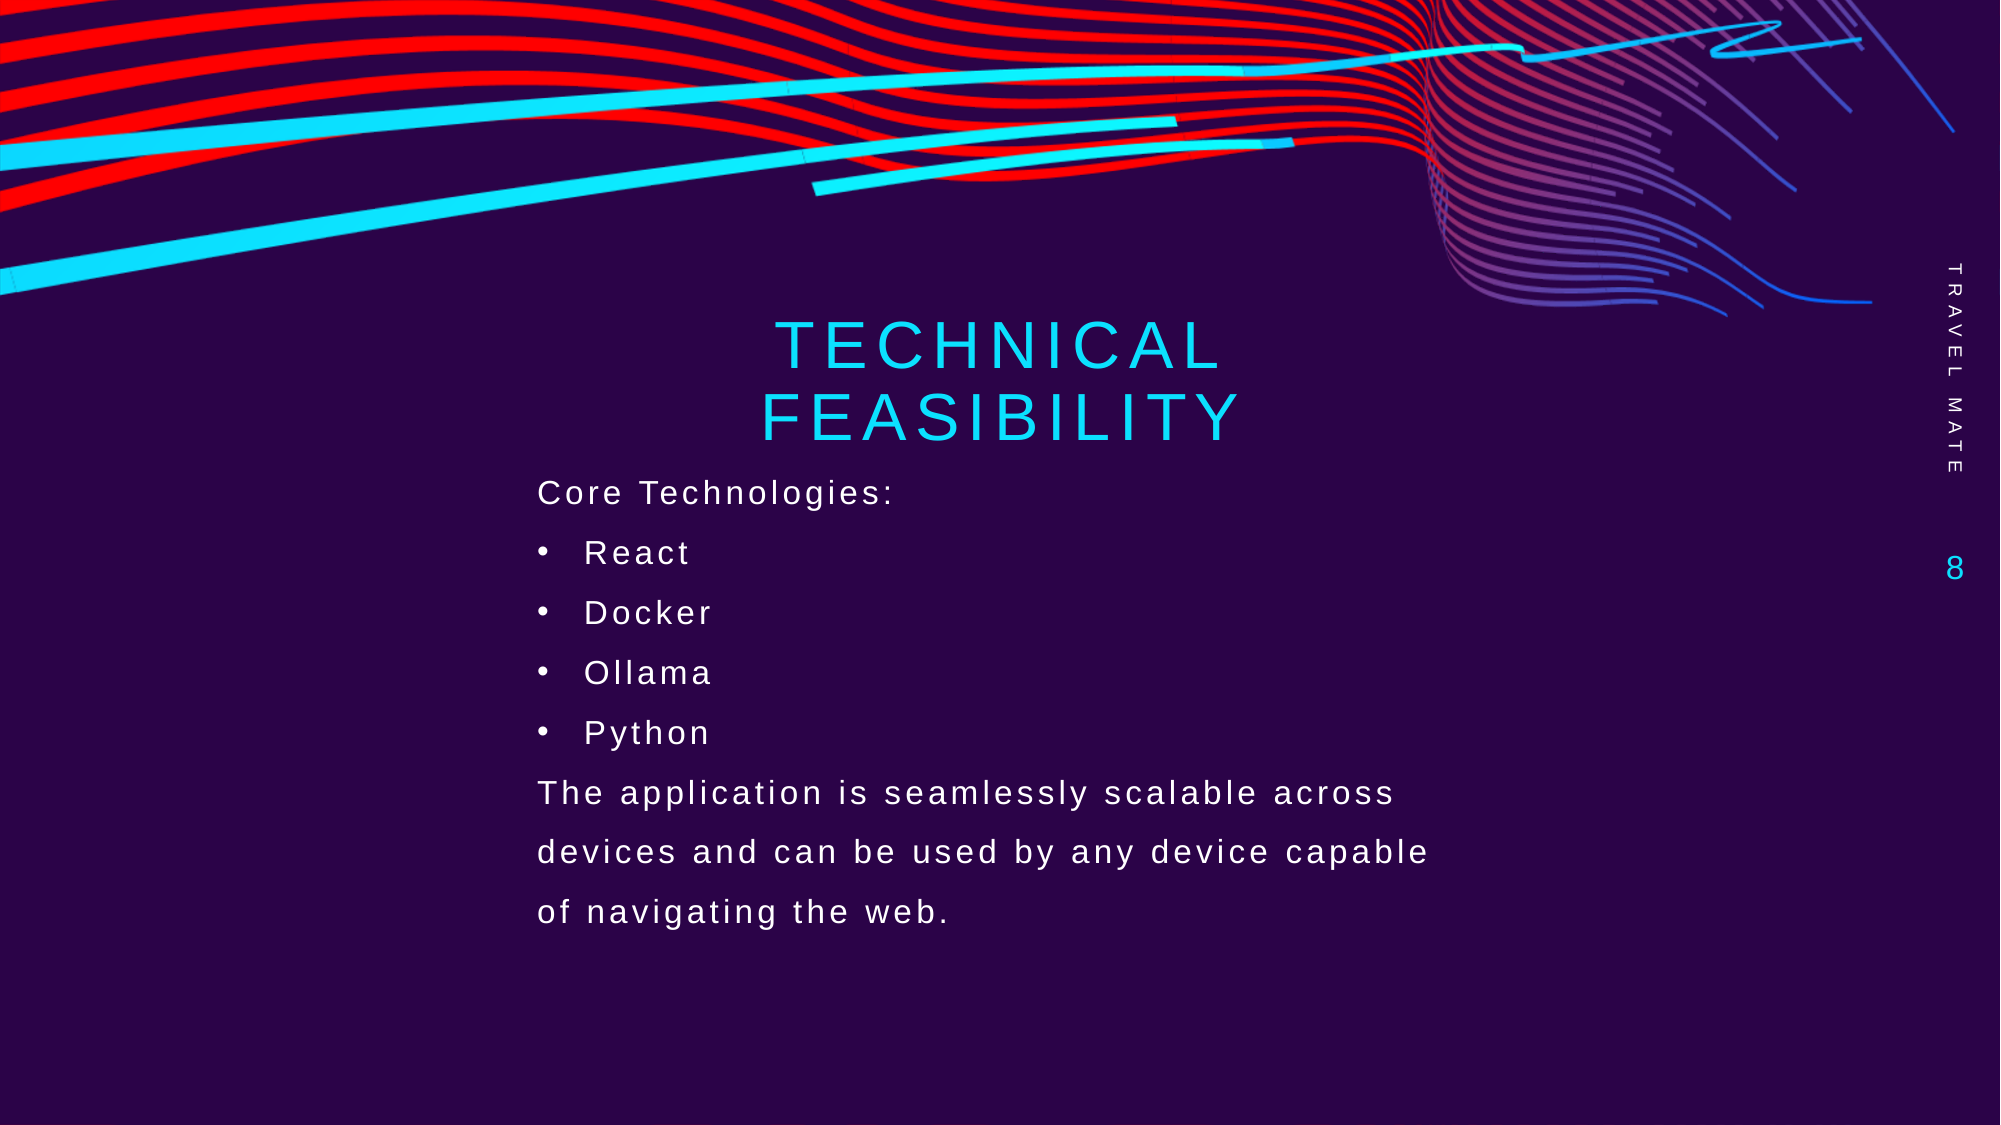

Travel Mate
# Technical Feasibility
Core Technologies:
React
Docker
Ollama
Python
The application is seamlessly scalable across devices and can be used by any device capable of navigating the web.
8